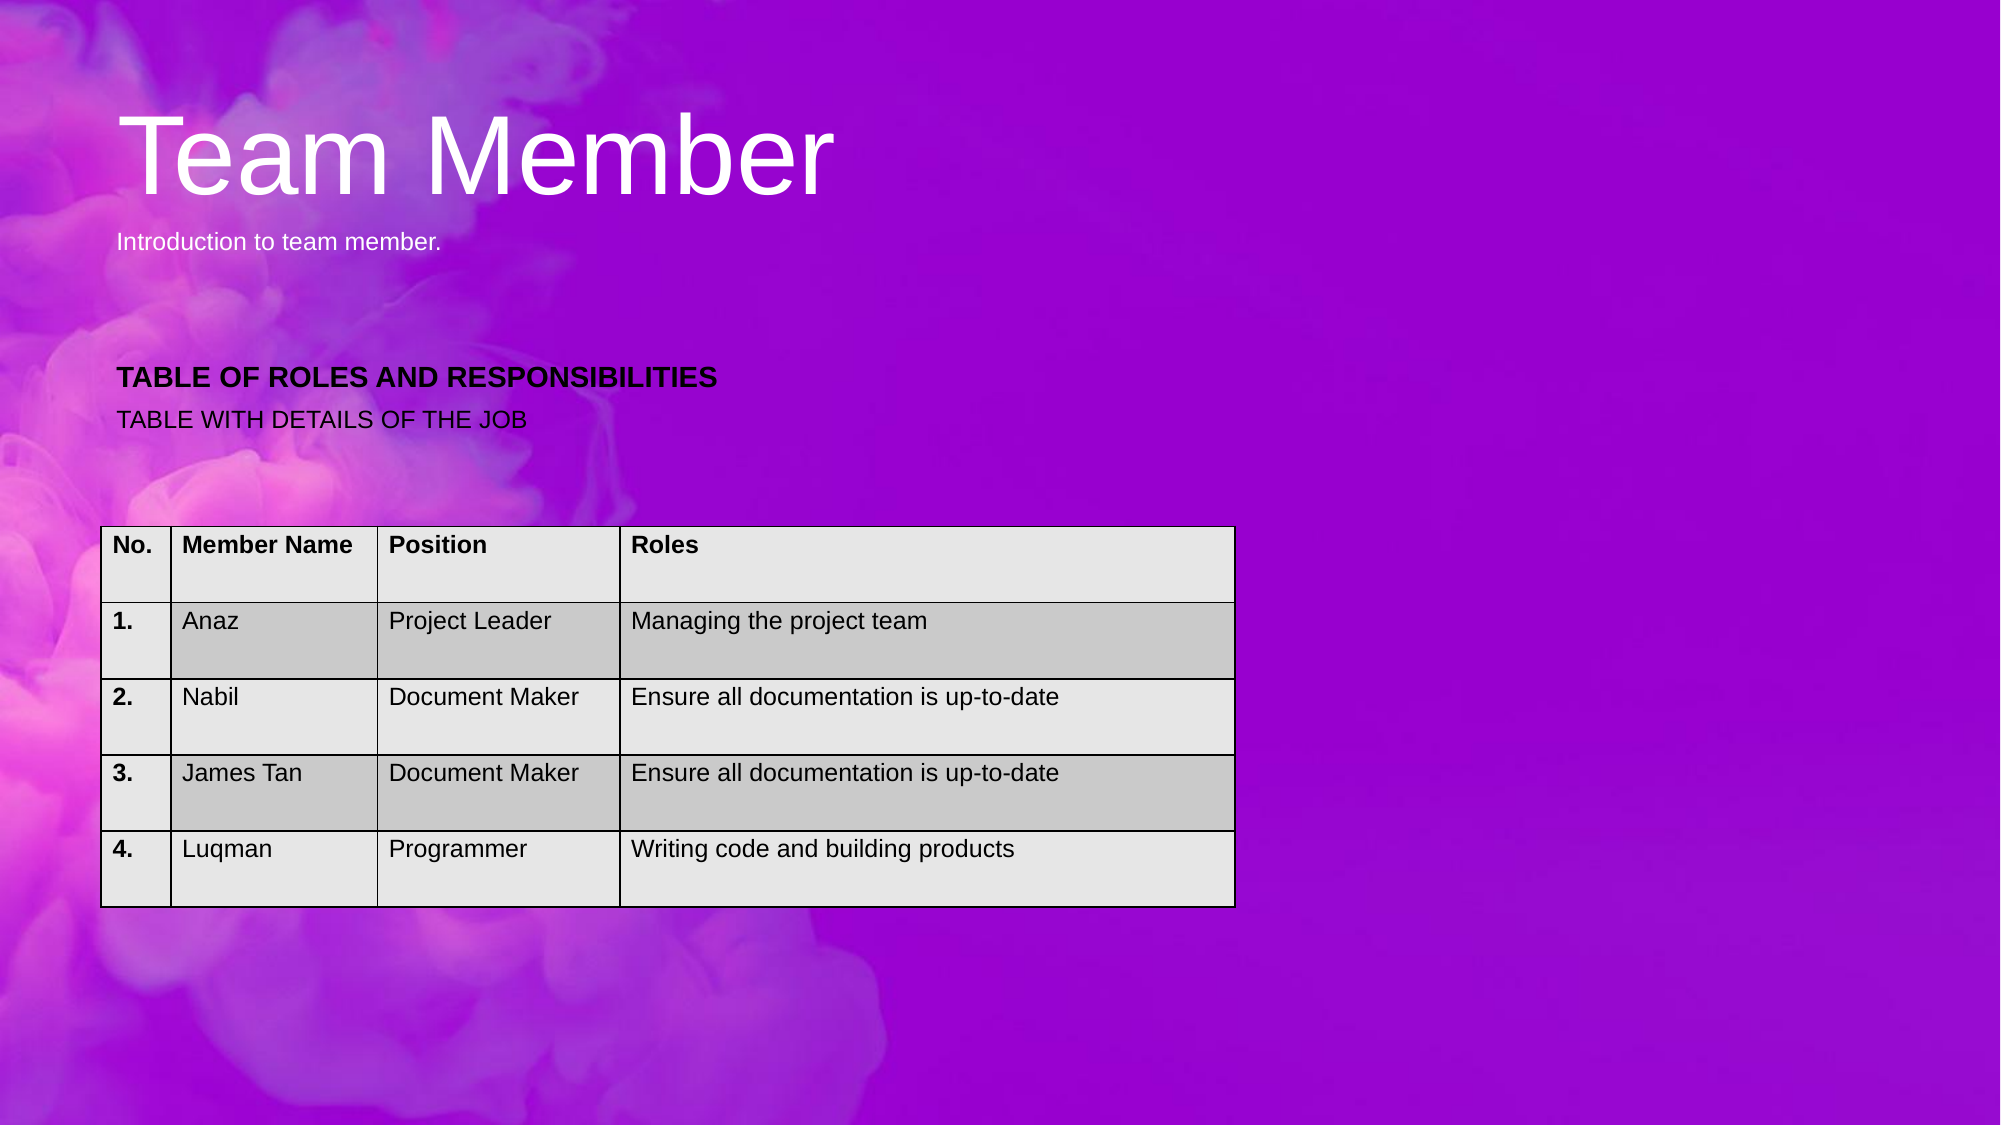

Team Member
Introduction to team member.
TABLE OF ROLES AND RESPONSIBILITIES
TABLE WITH DETAILS OF THE JOB
| No. | Member Name | Position | Roles |
| --- | --- | --- | --- |
| 1. | Anaz | Project Leader | Managing the project team |
| 2. | Nabil | Document Maker | Ensure all documentation is up-to-date |
| 3. | James Tan | Document Maker | Ensure all documentation is up-to-date |
| 4. | Luqman | Programmer | Writing code and building products |